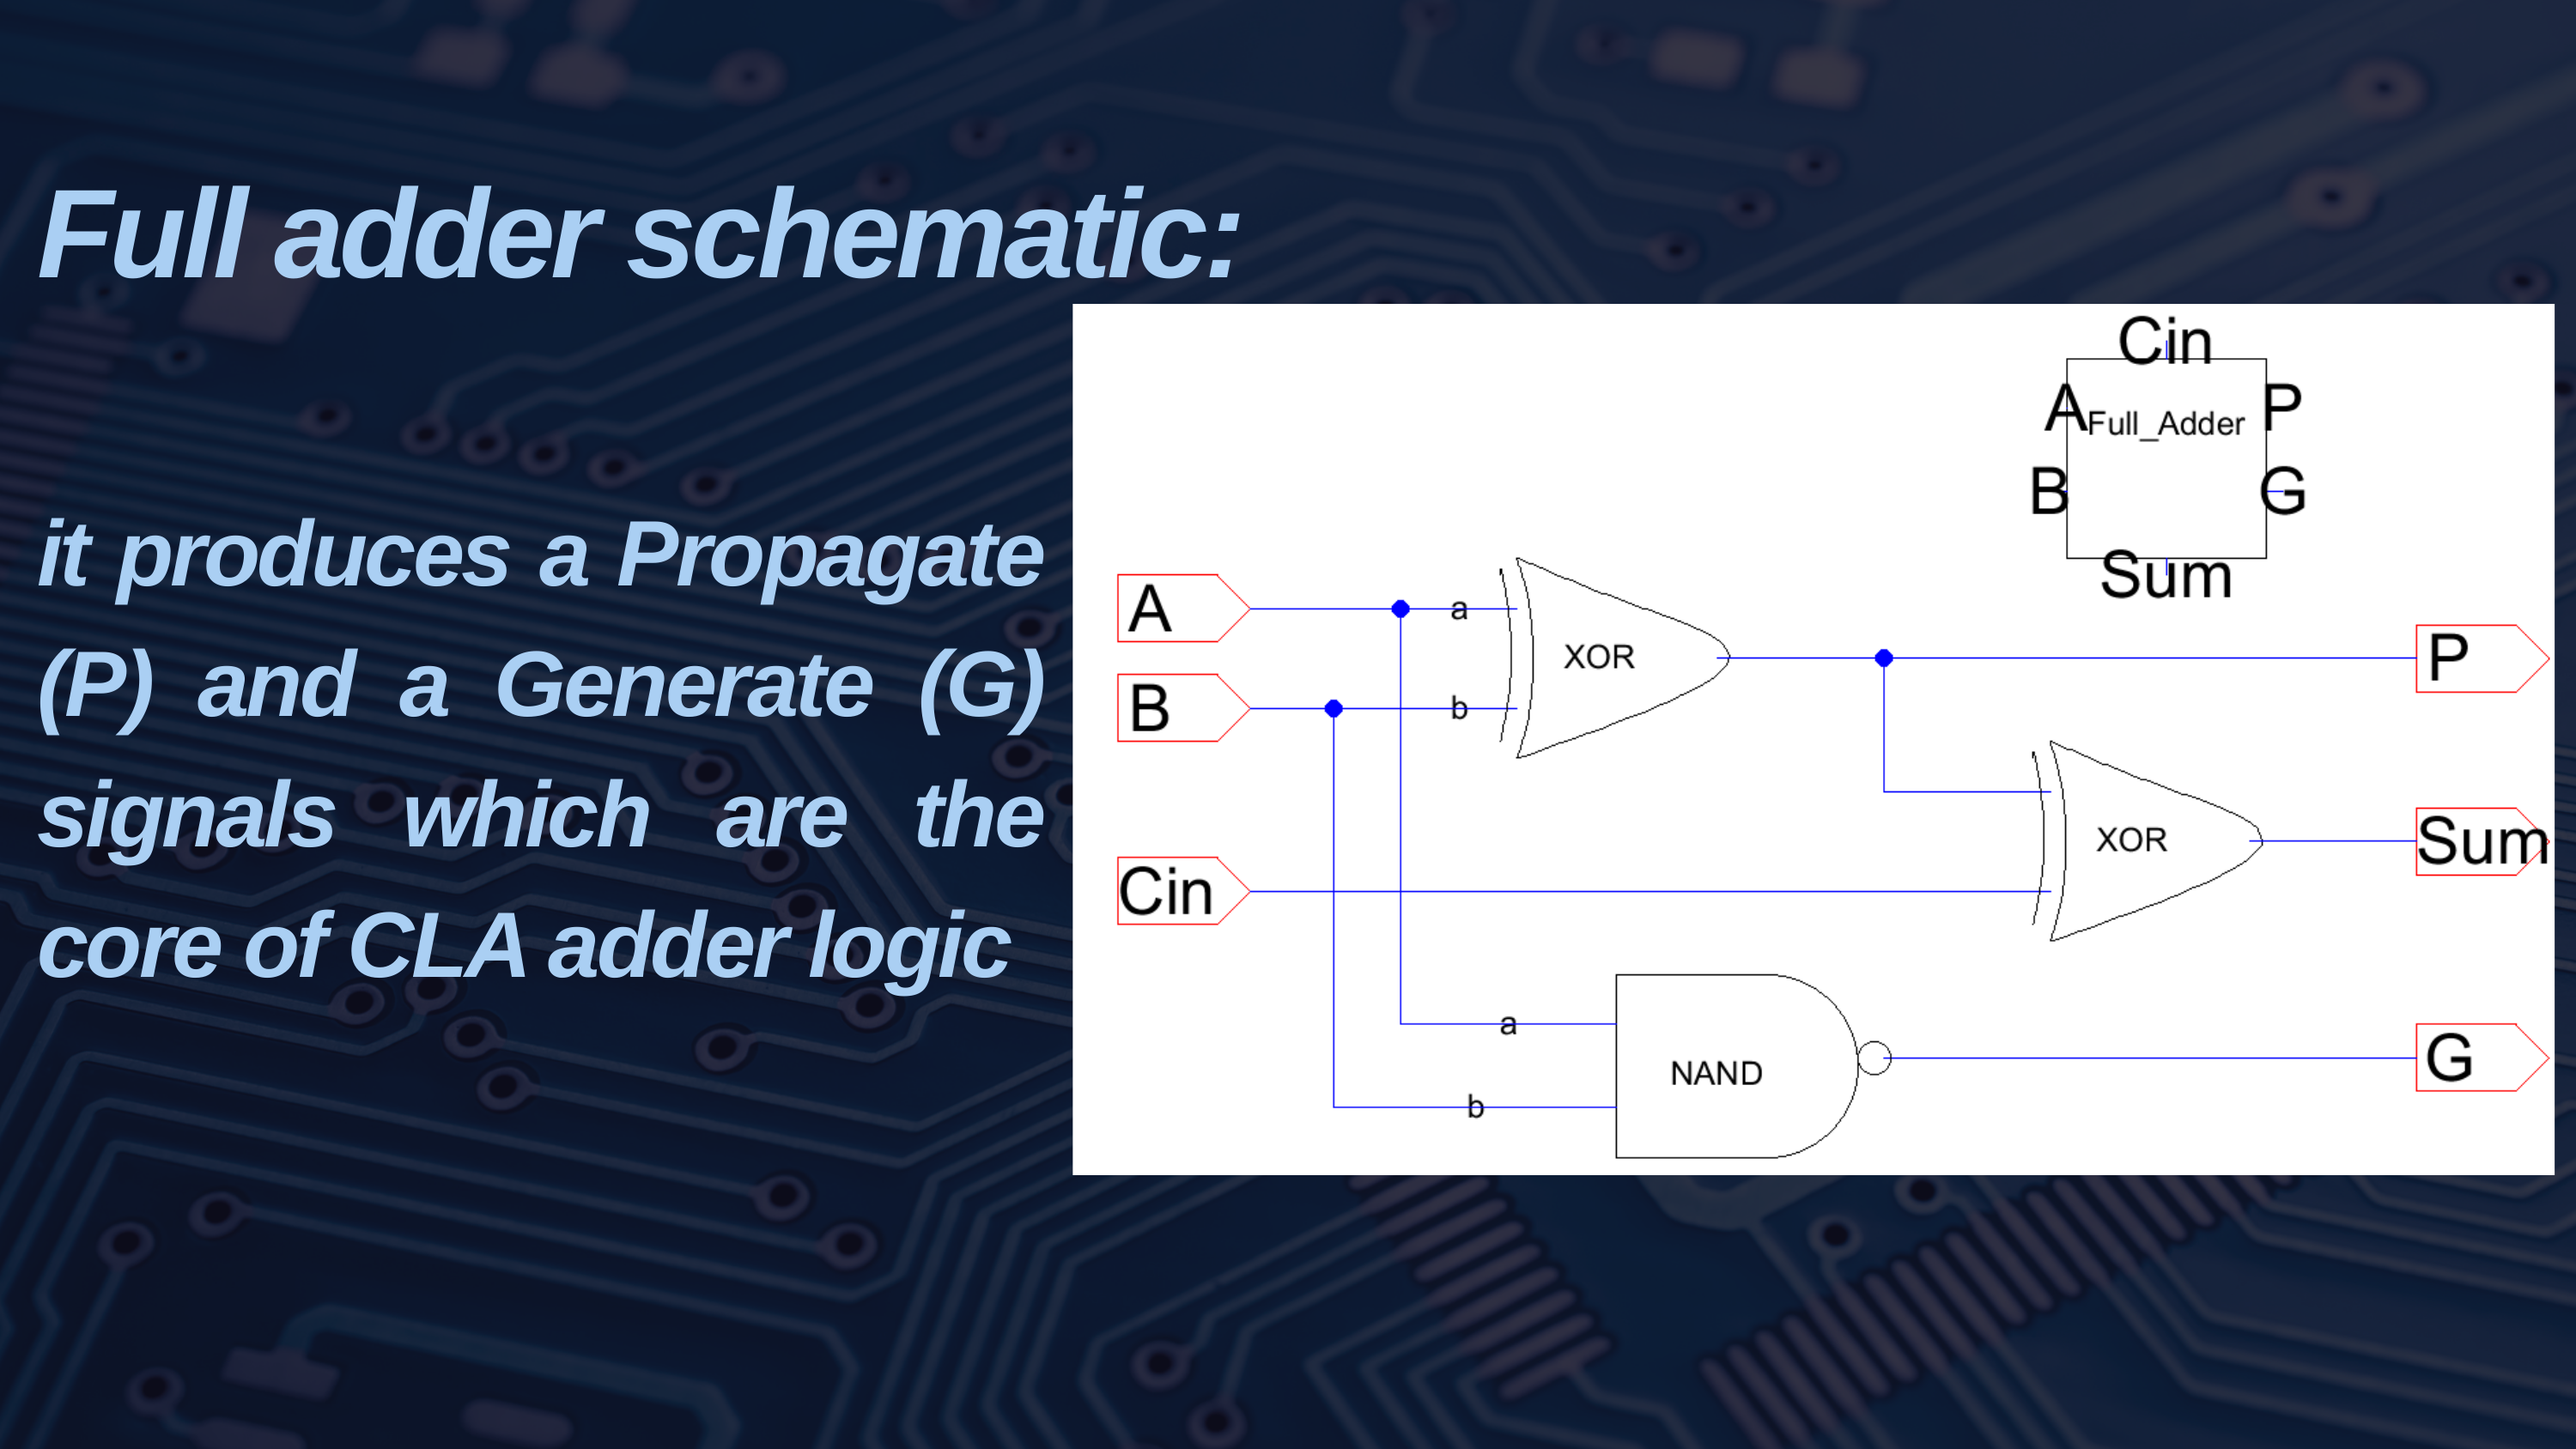

Full adder schematic:

it produces a Propagate (P) and a Generate (G) signals which are the core of CLA adder logic